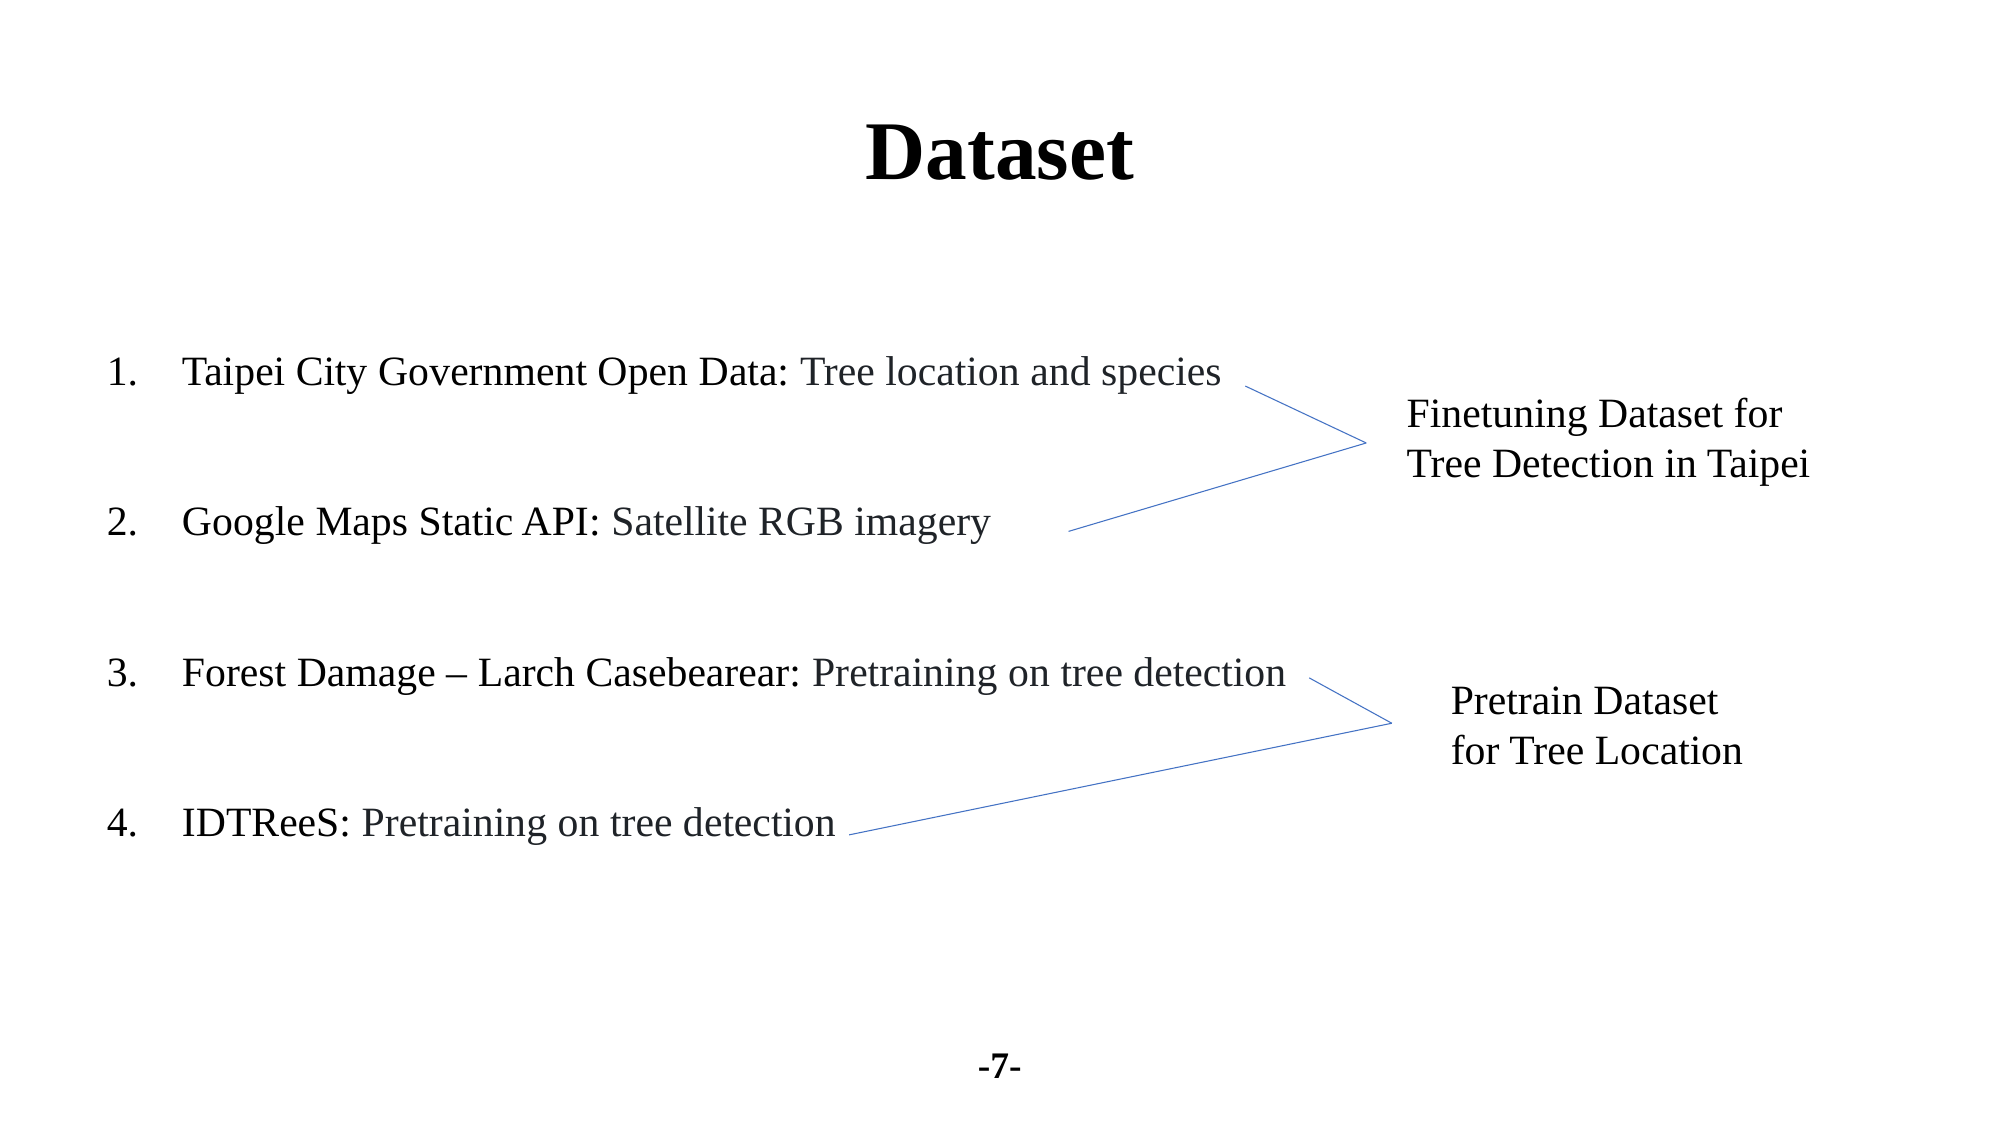

Dataset
Taipei City Government Open Data: Tree location and species

Google Maps Static API: Satellite RGB imagery

Forest Damage – Larch Casebearear: Pretraining on tree detection

IDTReeS: Pretraining on tree detection
Finetuning Dataset for Tree Detection in Taipei
Pretrain Dataset
for Tree Location
-7-